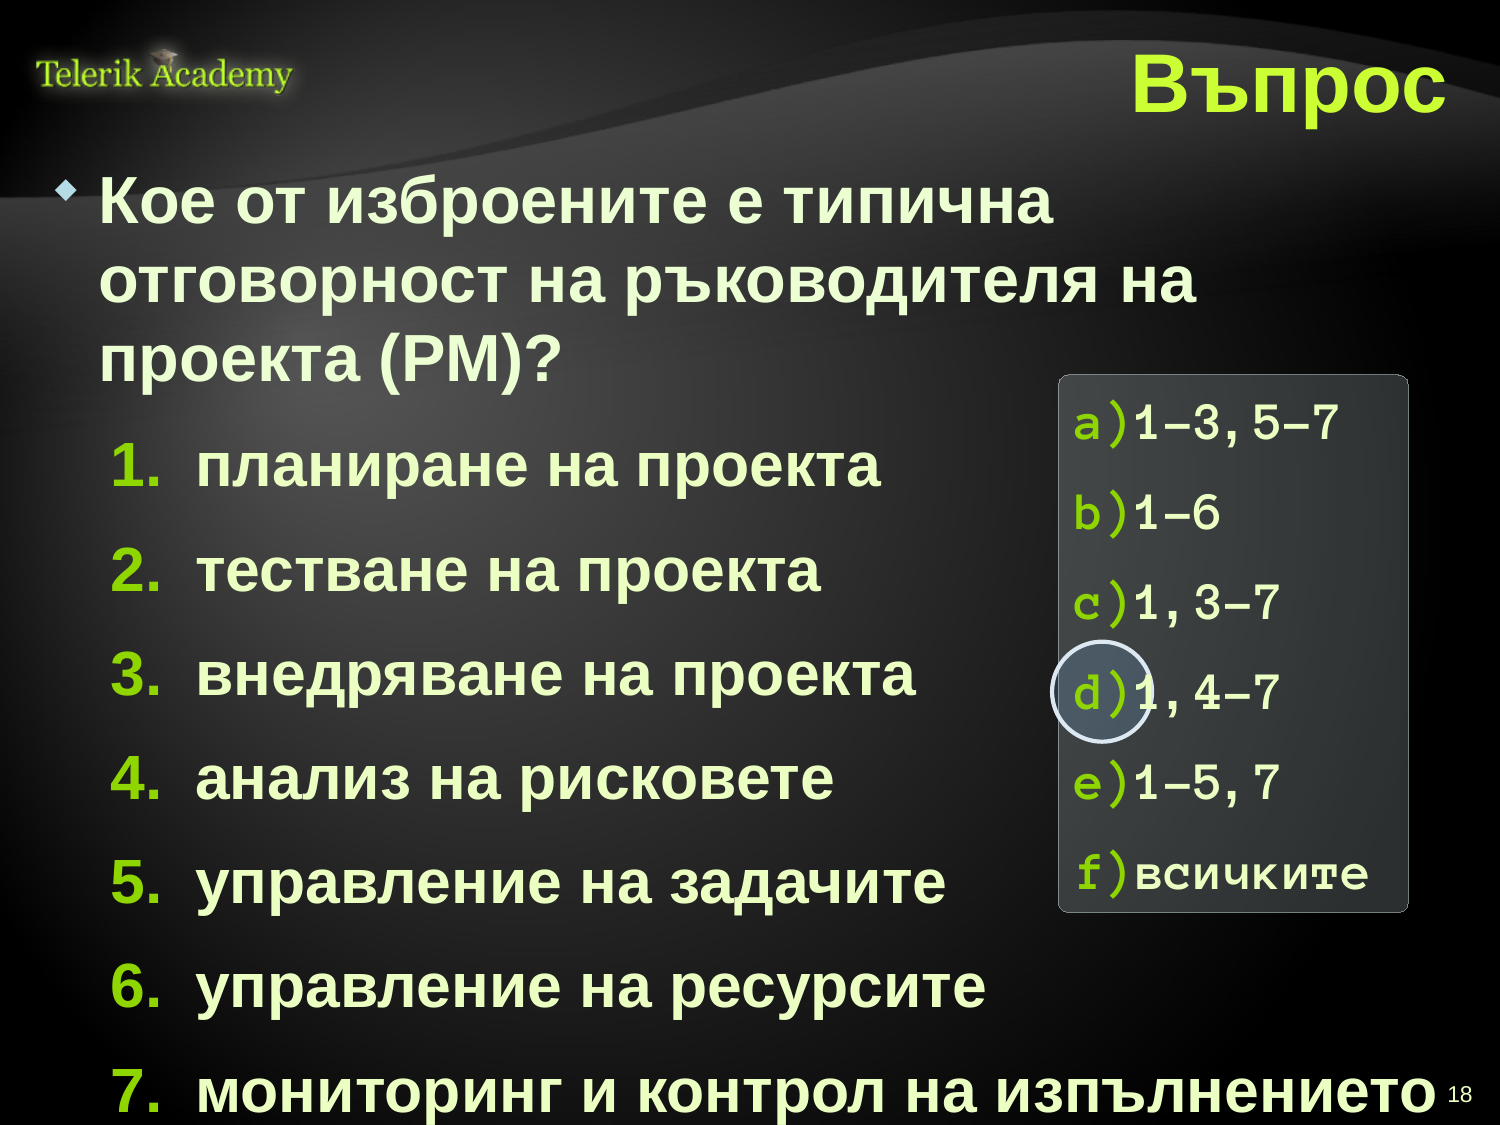

# Въпрос
Кое от изброените е типична отговорност на ръководителя на проекта (PM)?
планиране на проекта
тестване на проекта
внедряване на проекта
анализ на рисковете
управление на задачите
управление на ресурсите
мониторинг и контрол на изпълнението
1-3, 5-7
1-6
1, 3-7
1, 4-7
1-5, 7
всичките

18